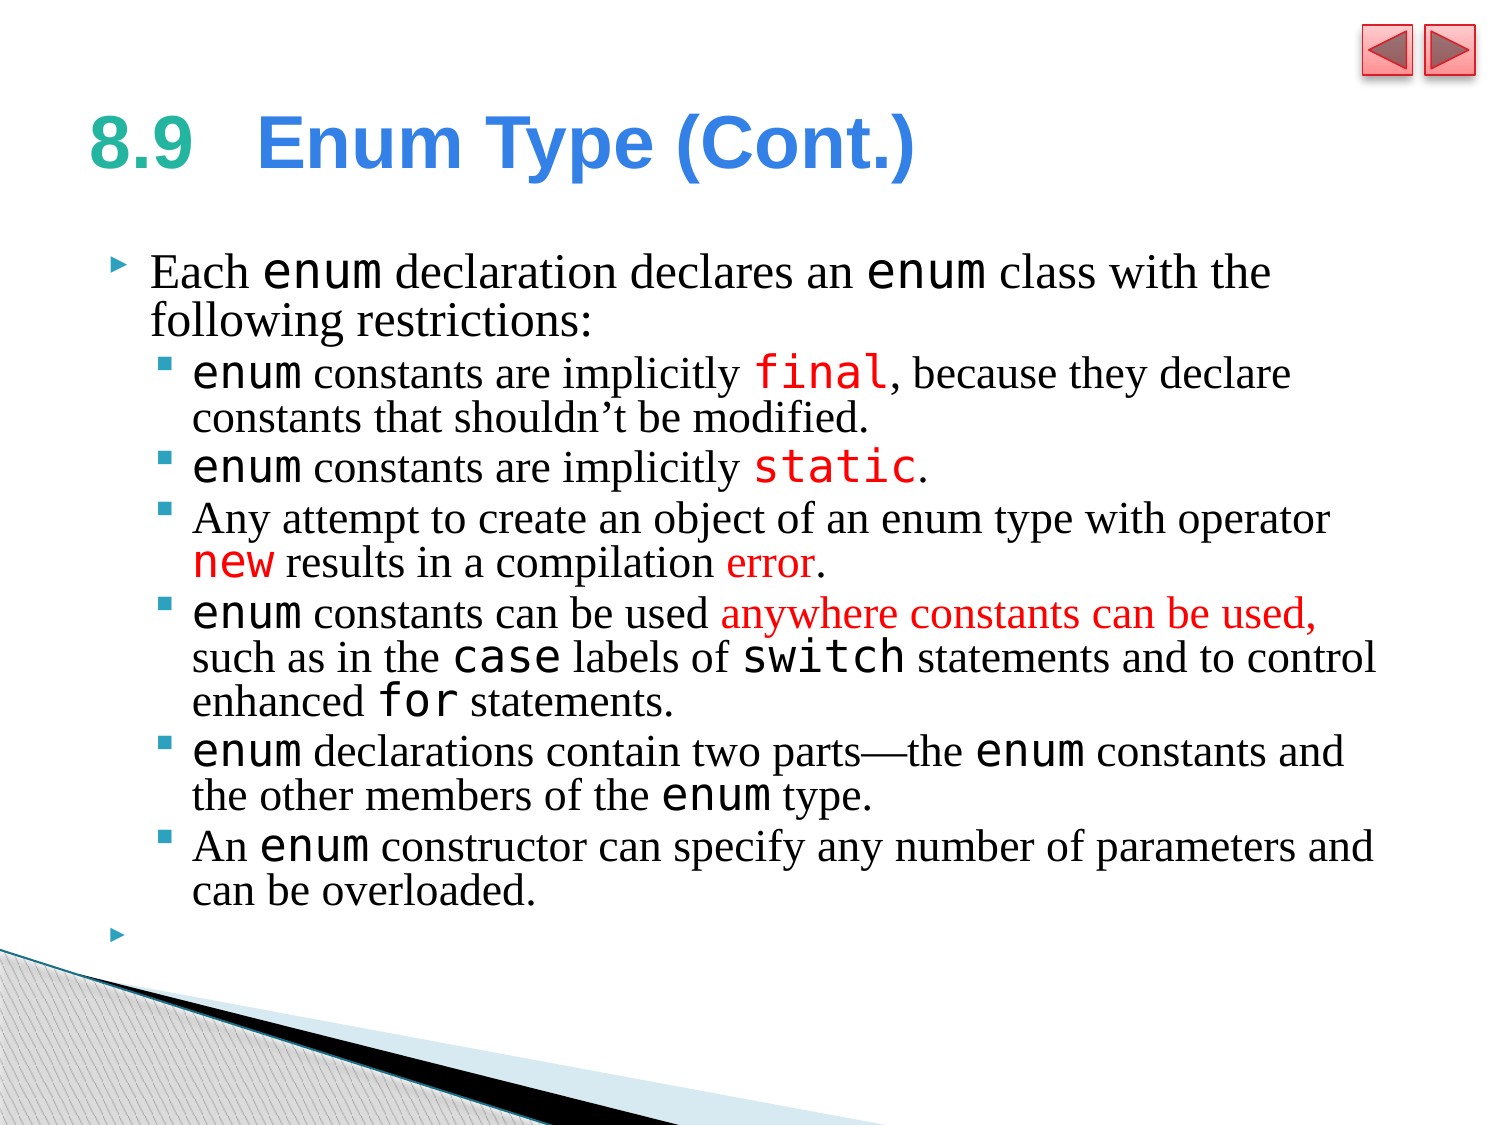

# 8.9   Enum Type (Cont.)
Each enum declaration declares an enum class with the following restrictions:
enum constants are implicitly final, because they declare constants that shouldn’t be modified.
enum constants are implicitly static.
Any attempt to create an object of an enum type with operator new results in a compilation error.
enum constants can be used anywhere constants can be used, such as in the case labels of switch statements and to control enhanced for statements.
enum declarations contain two parts—the enum constants and the other members of the enum type.
An enum constructor can specify any number of parameters and can be overloaded.